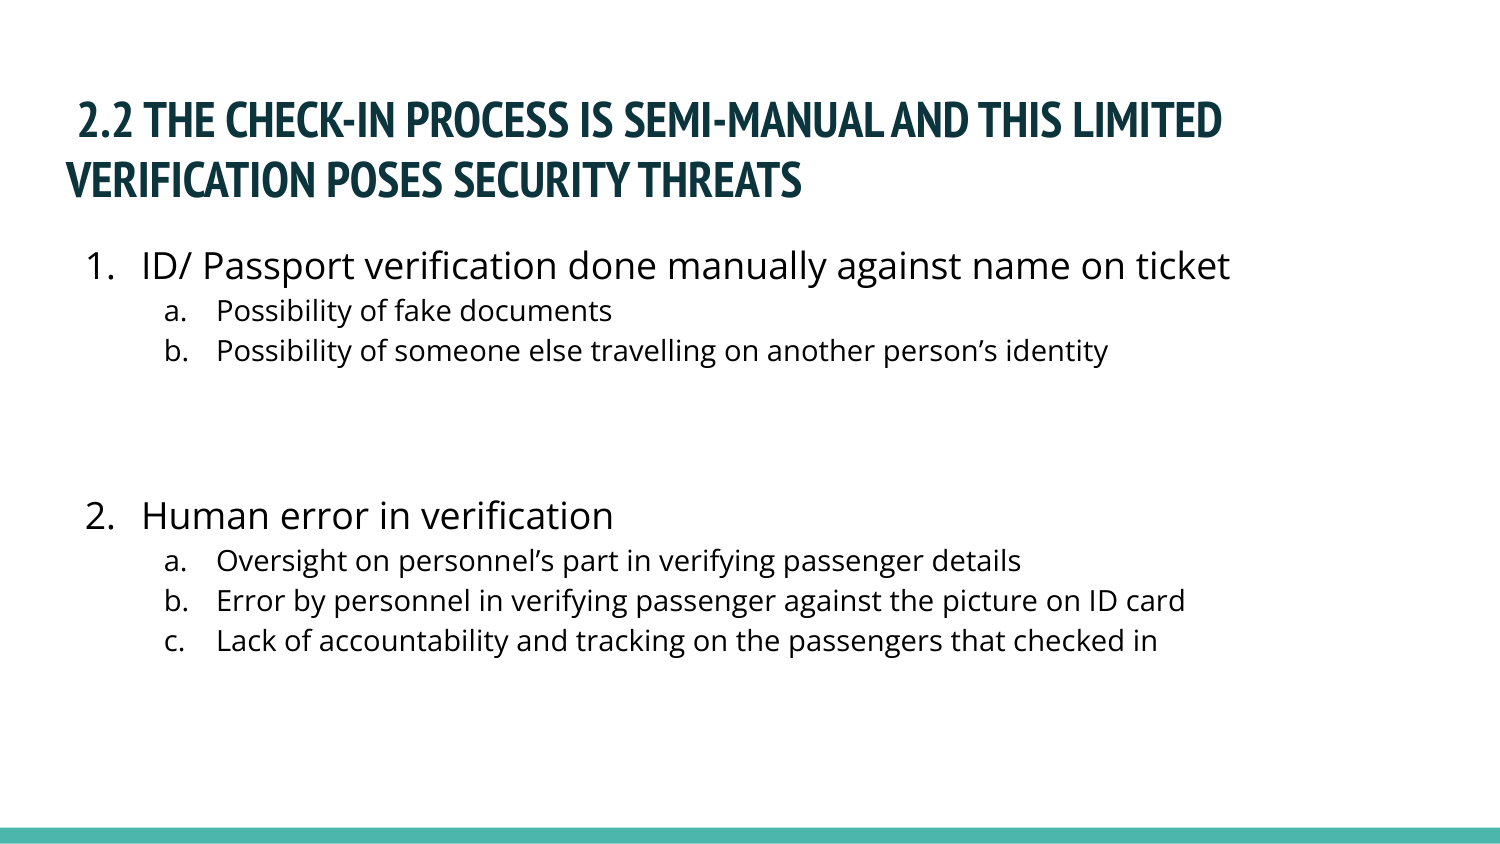

# 2.2 THE CHECK-IN PROCESS IS SEMI-MANUAL AND THIS LIMITED VERIFICATION POSES SECURITY THREATS
ID/ Passport verification done manually against name on ticket
Possibility of fake documents
Possibility of someone else travelling on another person’s identity

Human error in verification
Oversight on personnel’s part in verifying passenger details
Error by personnel in verifying passenger against the picture on ID card
Lack of accountability and tracking on the passengers that checked in